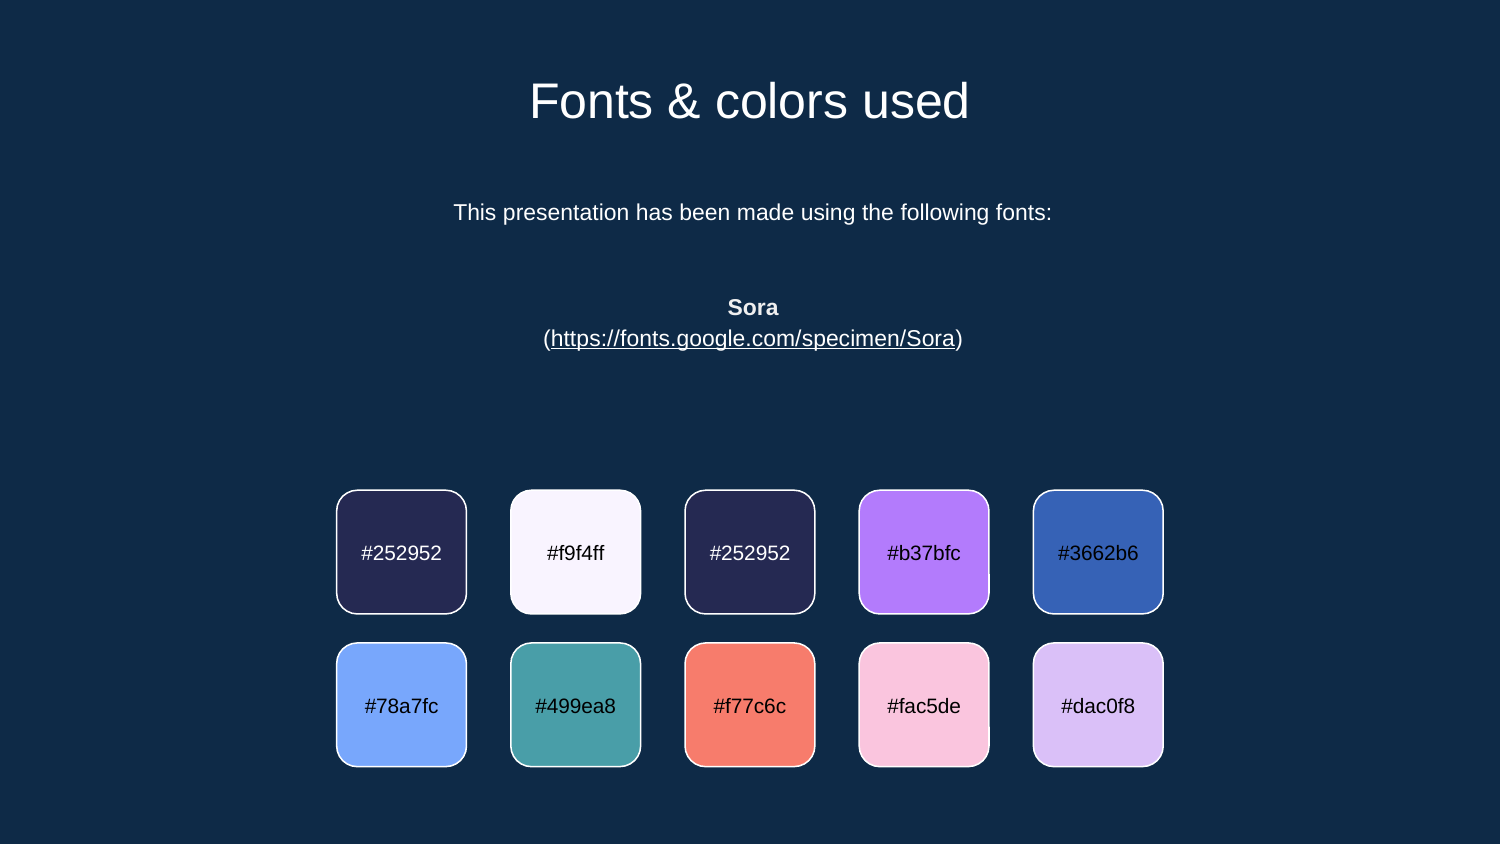

# Fonts & colors used
This presentation has been made using the following fonts:

Sora
(https://fonts.google.com/specimen/Sora)

#252952
#f9f4ff
#252952
#b37bfc
#3662b6

#78a7fc
#499ea8
#f77c6c
#fac5de
#dac0f8